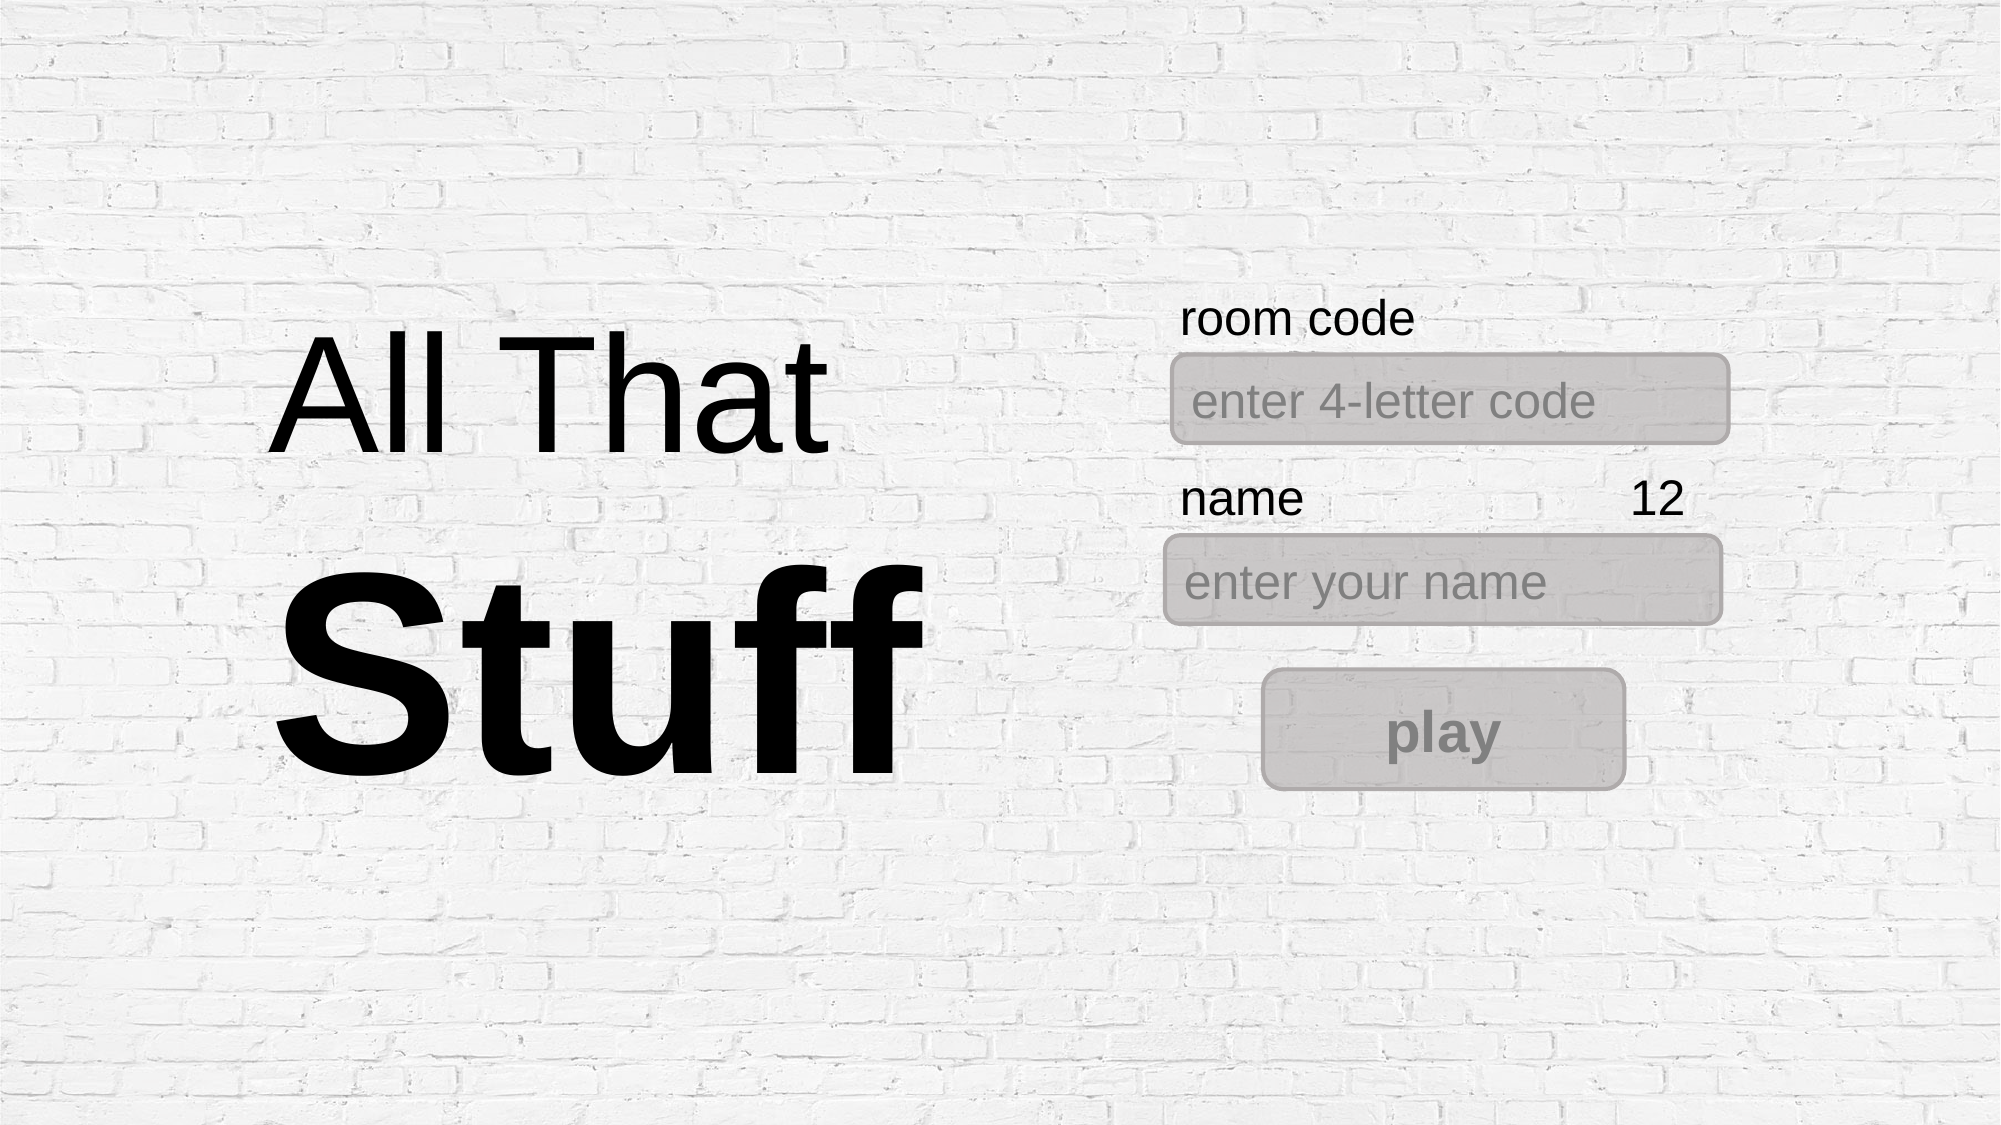

All That
Stuff
room code

name	             	12
enter 4-letter code
enter your name
play